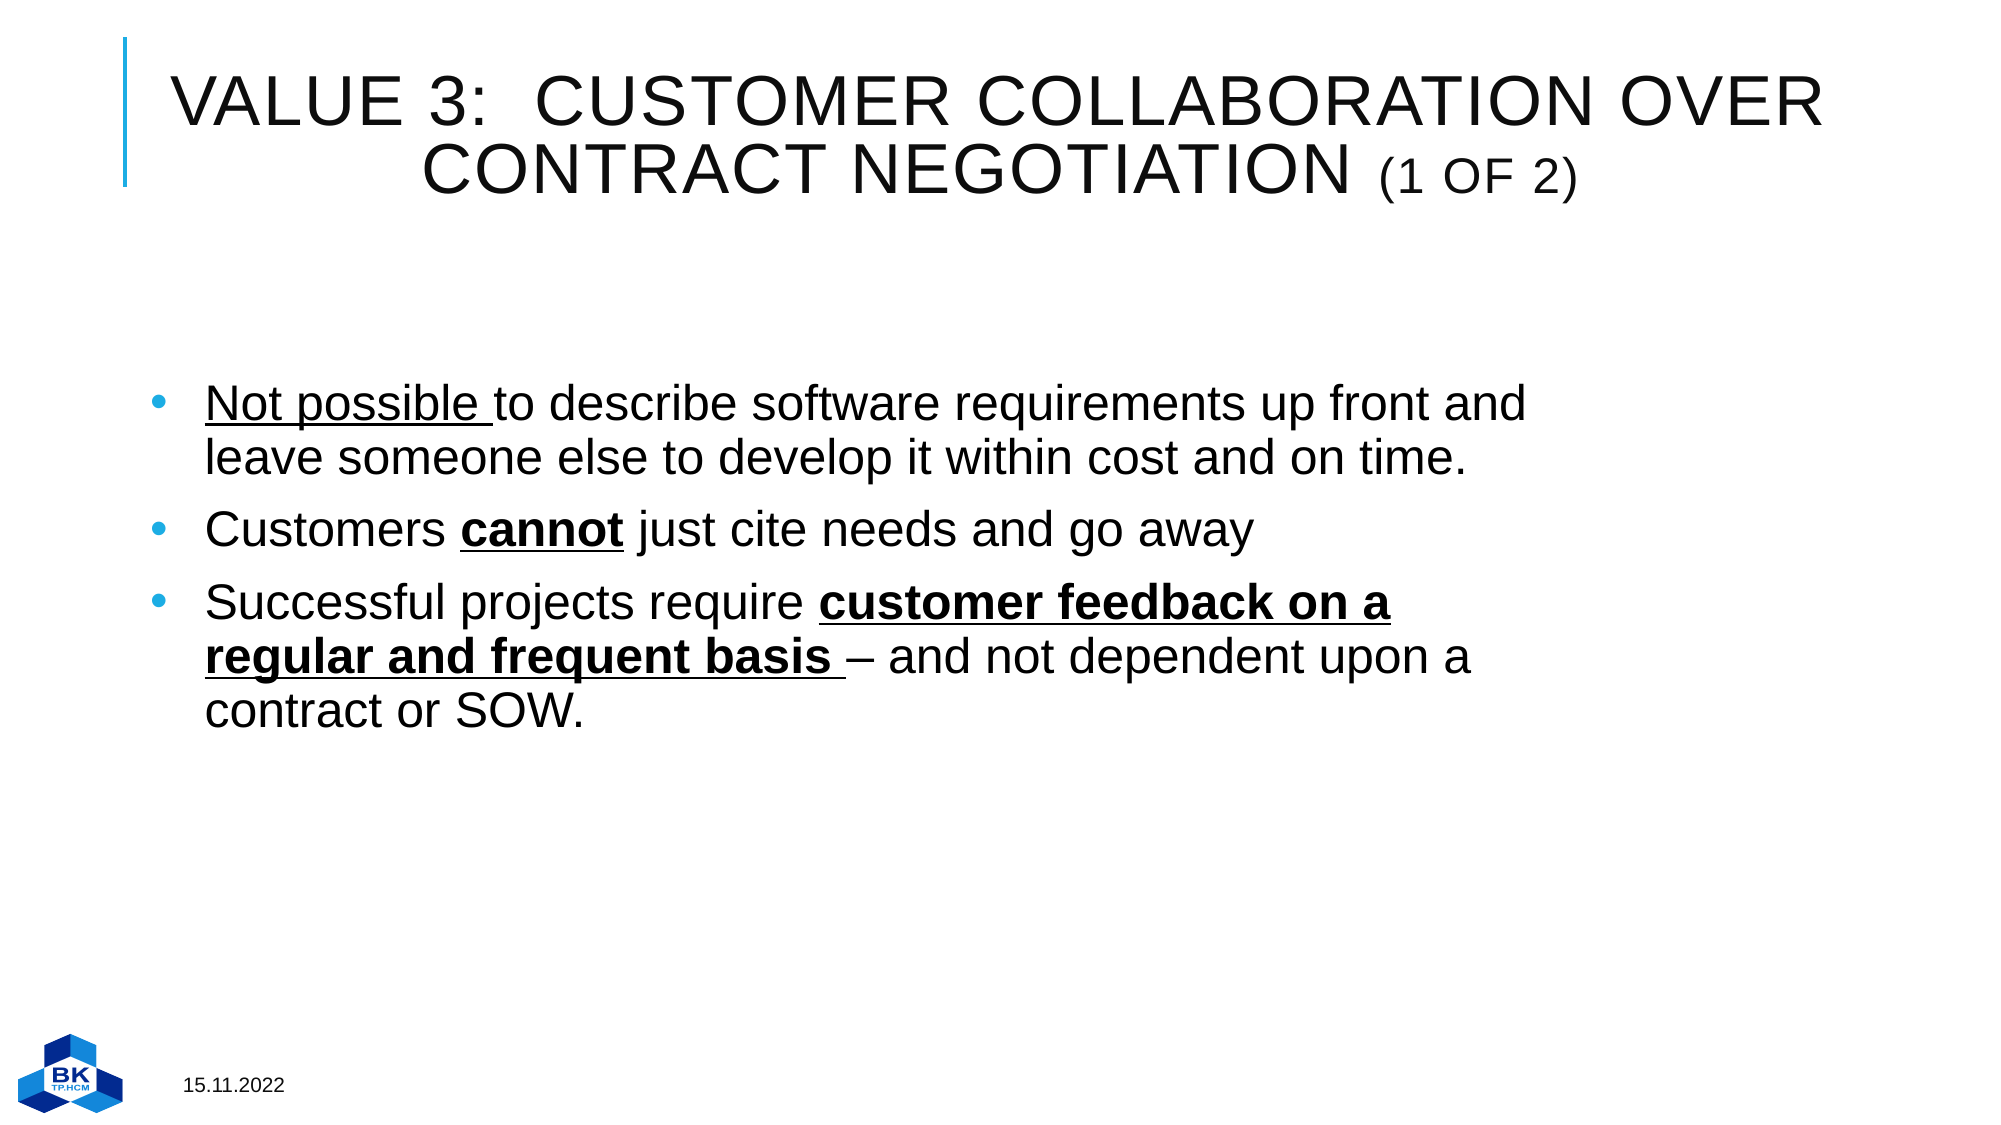

# Value 3:  Customer Collaboration over Contract Negotiation (1 of 2)
Not possible to describe software requirements up front and leave someone else to develop it within cost and on time.
Customers cannot just cite needs and go away
Successful projects require customer feedback on a regular and frequent basis – and not dependent upon a contract or SOW.
15.11.2022